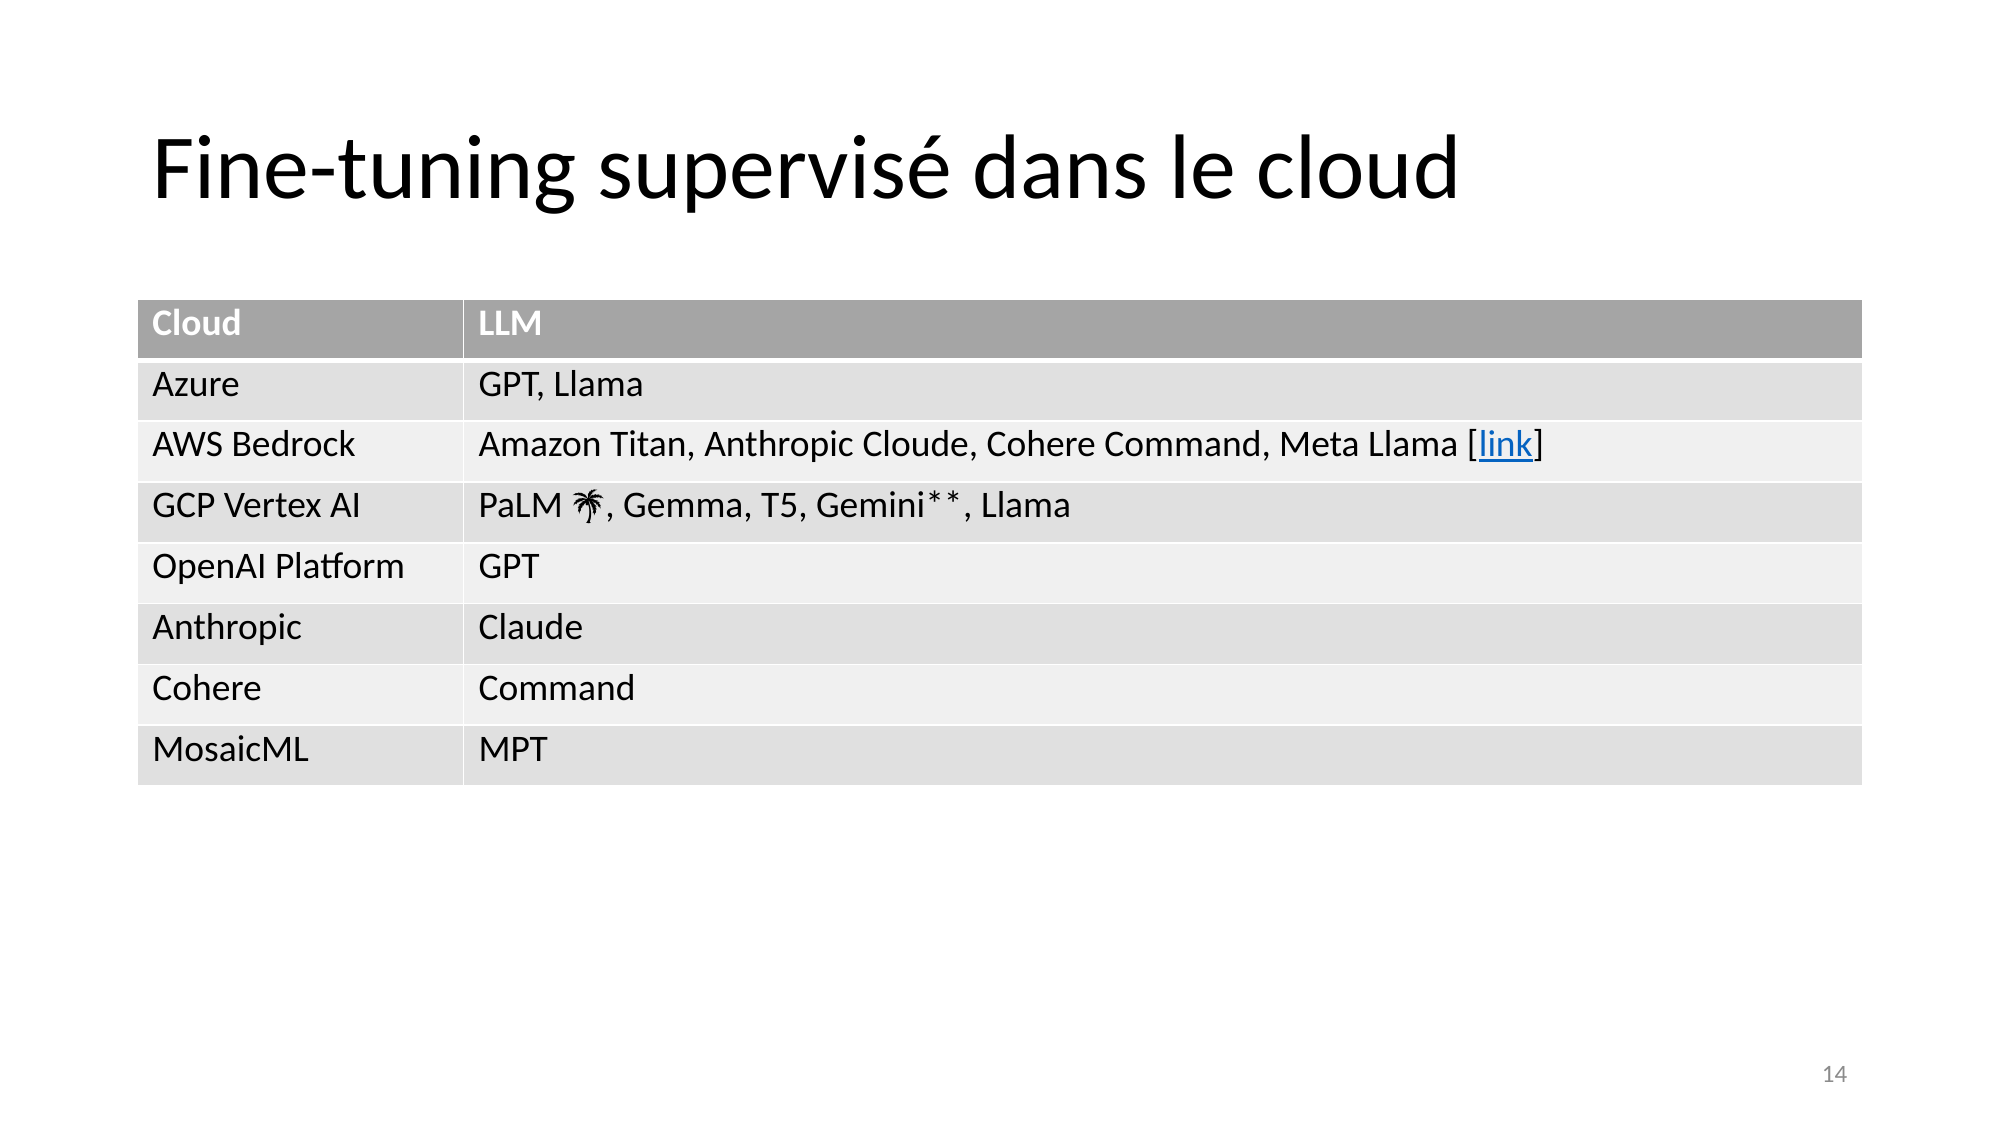

# Fine-tuning supervisé dans le cloud
| Cloud | LLM |
| --- | --- |
| Azure | GPT, Llama |
| AWS Bedrock | Amazon Titan, Anthropic Cloude, Cohere Command, Meta Llama [link] |
| GCP Vertex AI | PaLM 🌴, Gemma, T5, Gemini\*\*, Llama |
| OpenAI Platform | GPT |
| Anthropic | Claude |
| Cohere | Command |
| MosaicML | MPT |
14